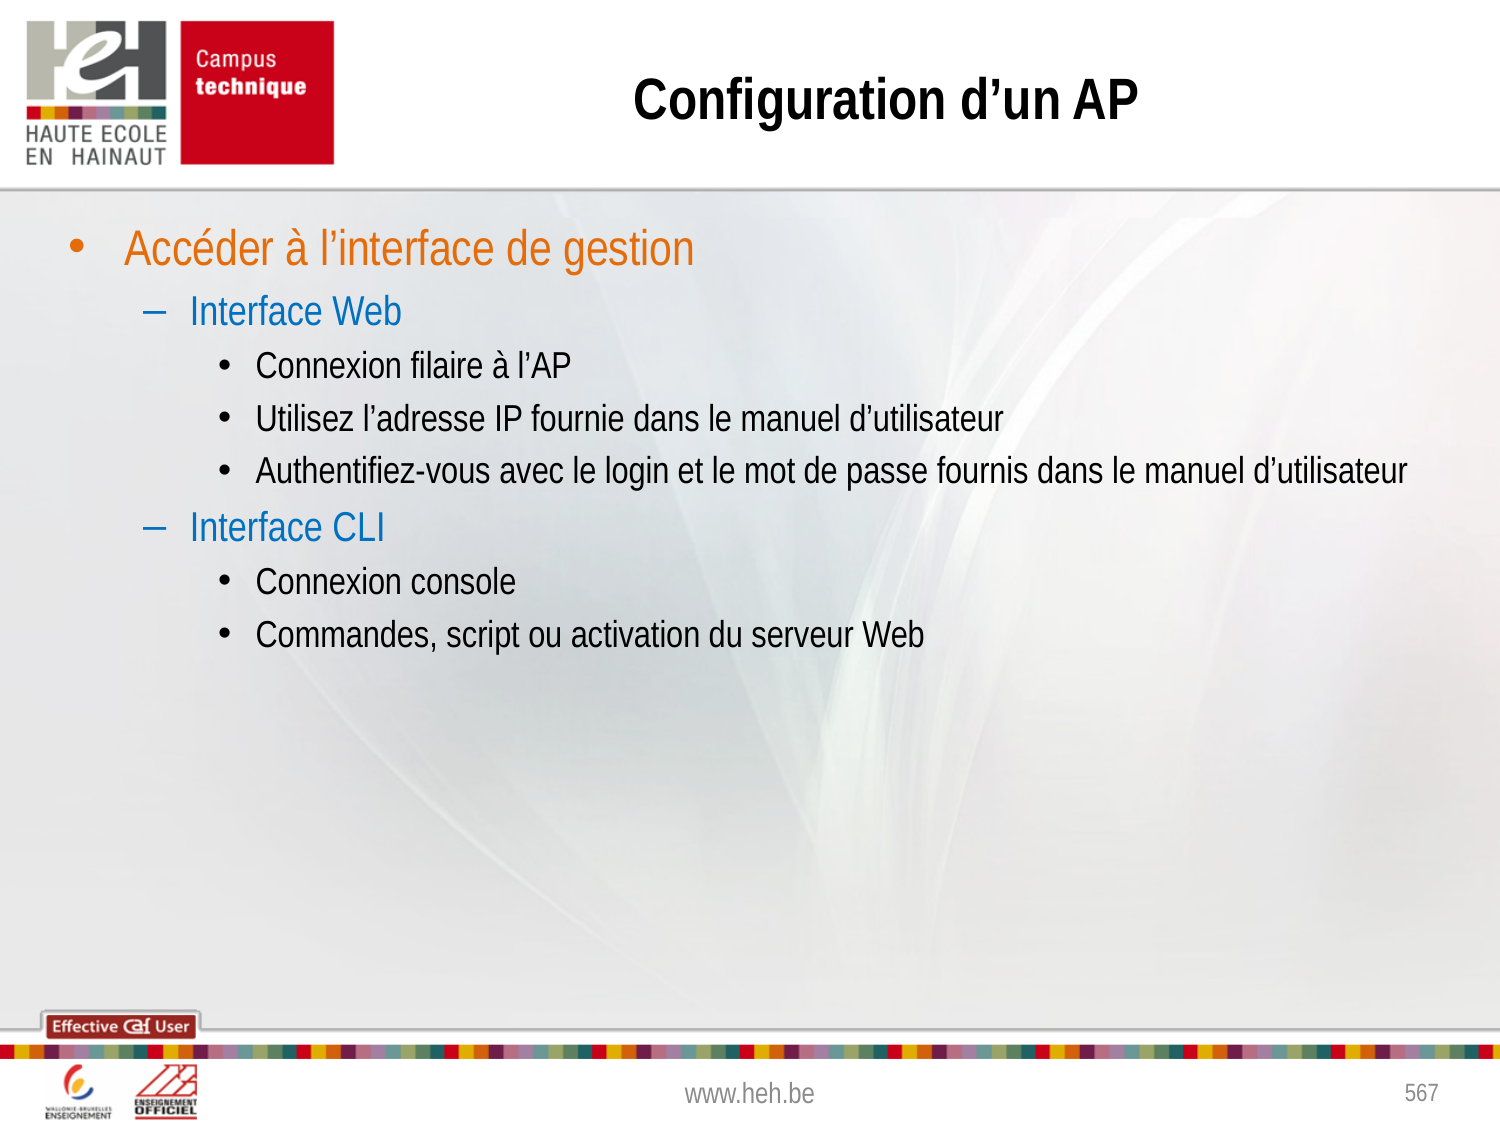

# Configuration d’un AP
Accéder à l’interface de gestion
Interface Web
Connexion filaire à l’AP
Utilisez l’adresse IP fournie dans le manuel d’utilisateur
Authentifiez-vous avec le login et le mot de passe fournis dans le manuel d’utilisateur
Interface CLI
Connexion console
Commandes, script ou activation du serveur Web

www.heh.be
567